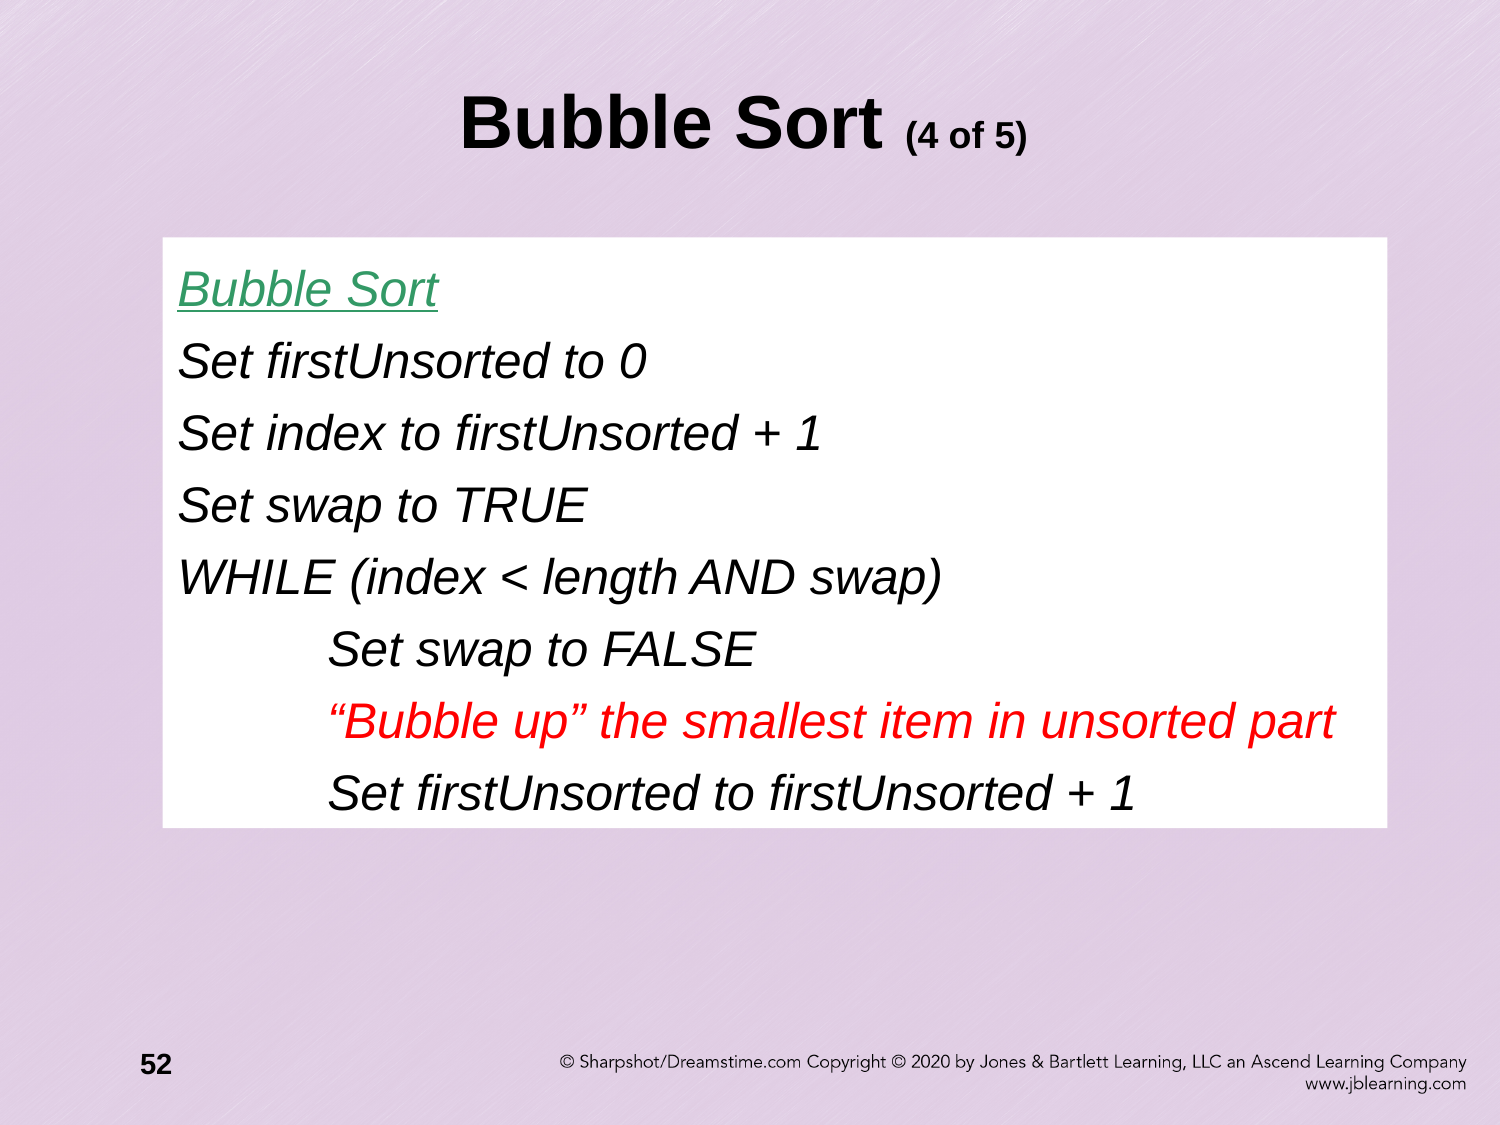

# Bubble Sort (4 of 5)
Bubble Sort
Set firstUnsorted to 0
Set index to firstUnsorted + 1
Set swap to TRUE
WHILE (index < length AND swap)
	Set swap to FALSE
    	“Bubble up” the smallest item in unsorted part
    	Set firstUnsorted to firstUnsorted + 1
52